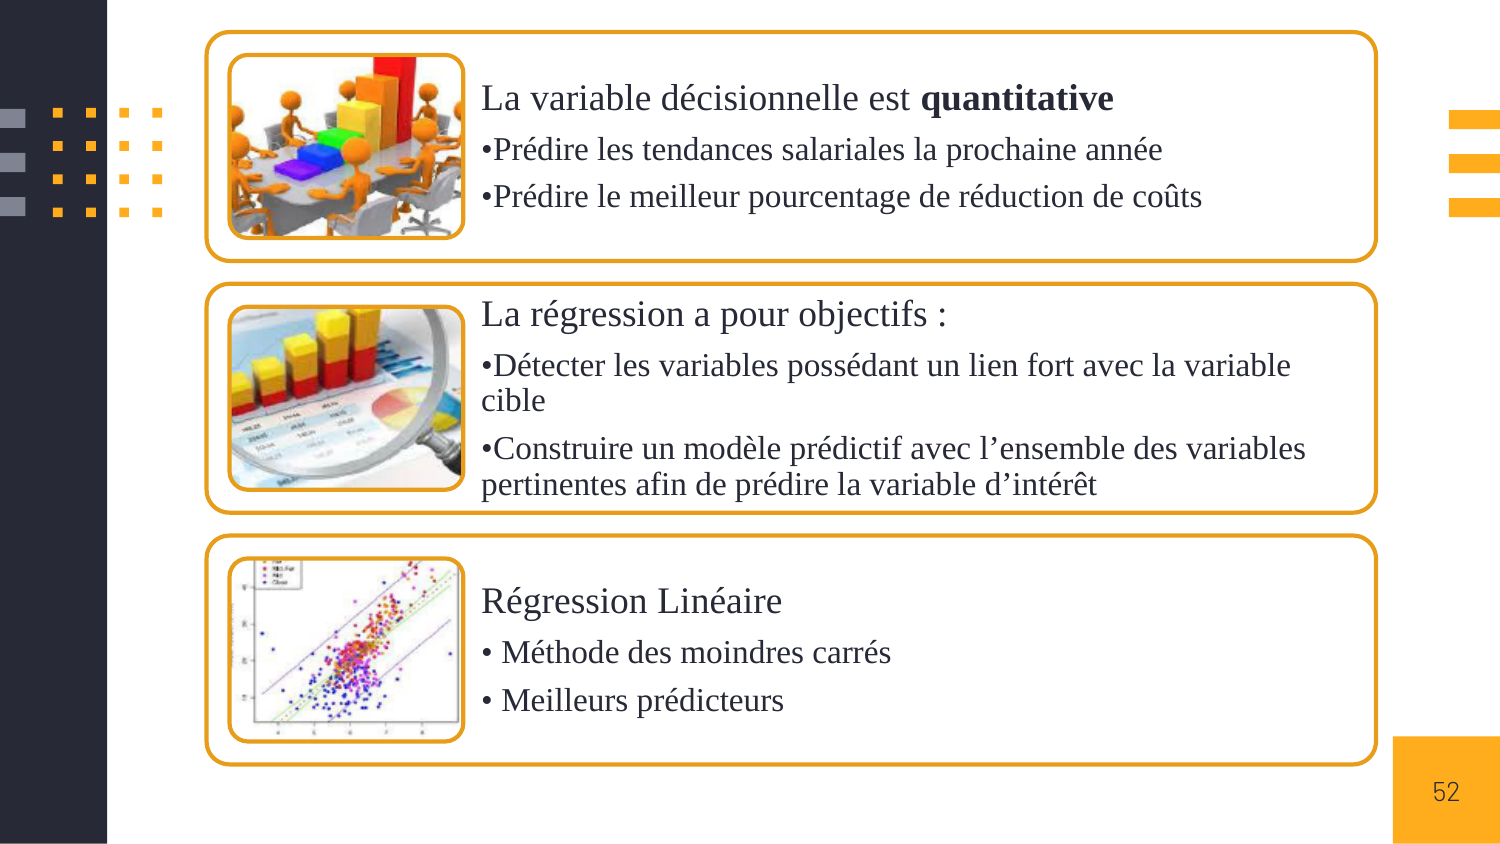

La variable décisionnelle est quantitative
•Prédire les tendances salariales la prochaine année
•Prédire le meilleur pourcentage de réduction de coûts
La régression a pour objectifs :
•Détecter les variables possédant un lien fort avec la variable cible
•Construire un modèle prédictif avec l’ensemble des variables pertinentes afin de prédire la variable d’intérêt
Régression Linéaire
• Méthode des moindres carrés
• Meilleurs prédicteurs
52